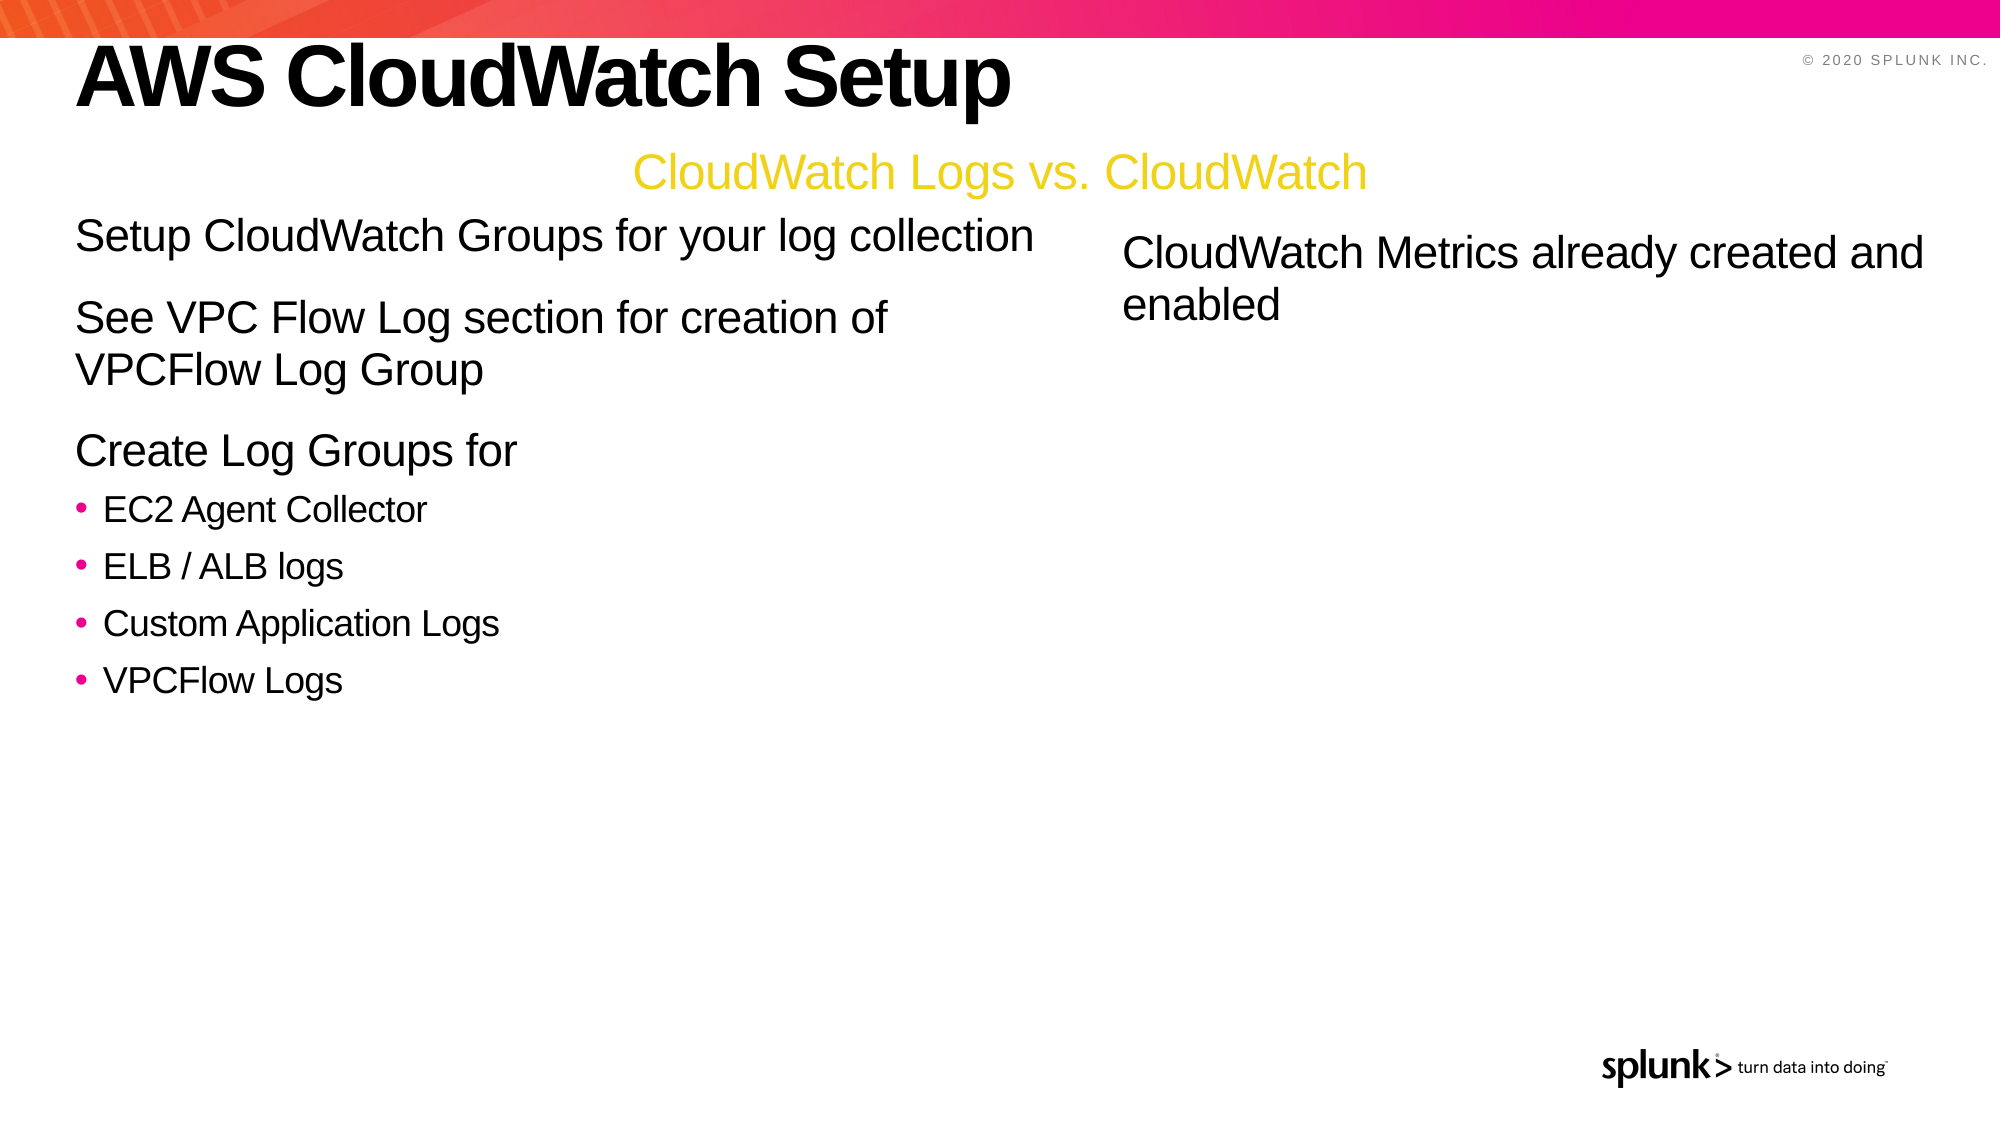

# AWS CloudWatch Setup
CloudWatch Logs vs. CloudWatch
Setup CloudWatch Groups for your log collection
See VPC Flow Log section for creation of VPCFlow Log Group
Create Log Groups for
EC2 Agent Collector
ELB / ALB logs
Custom Application Logs
VPCFlow Logs
CloudWatch Metrics already created and enabled